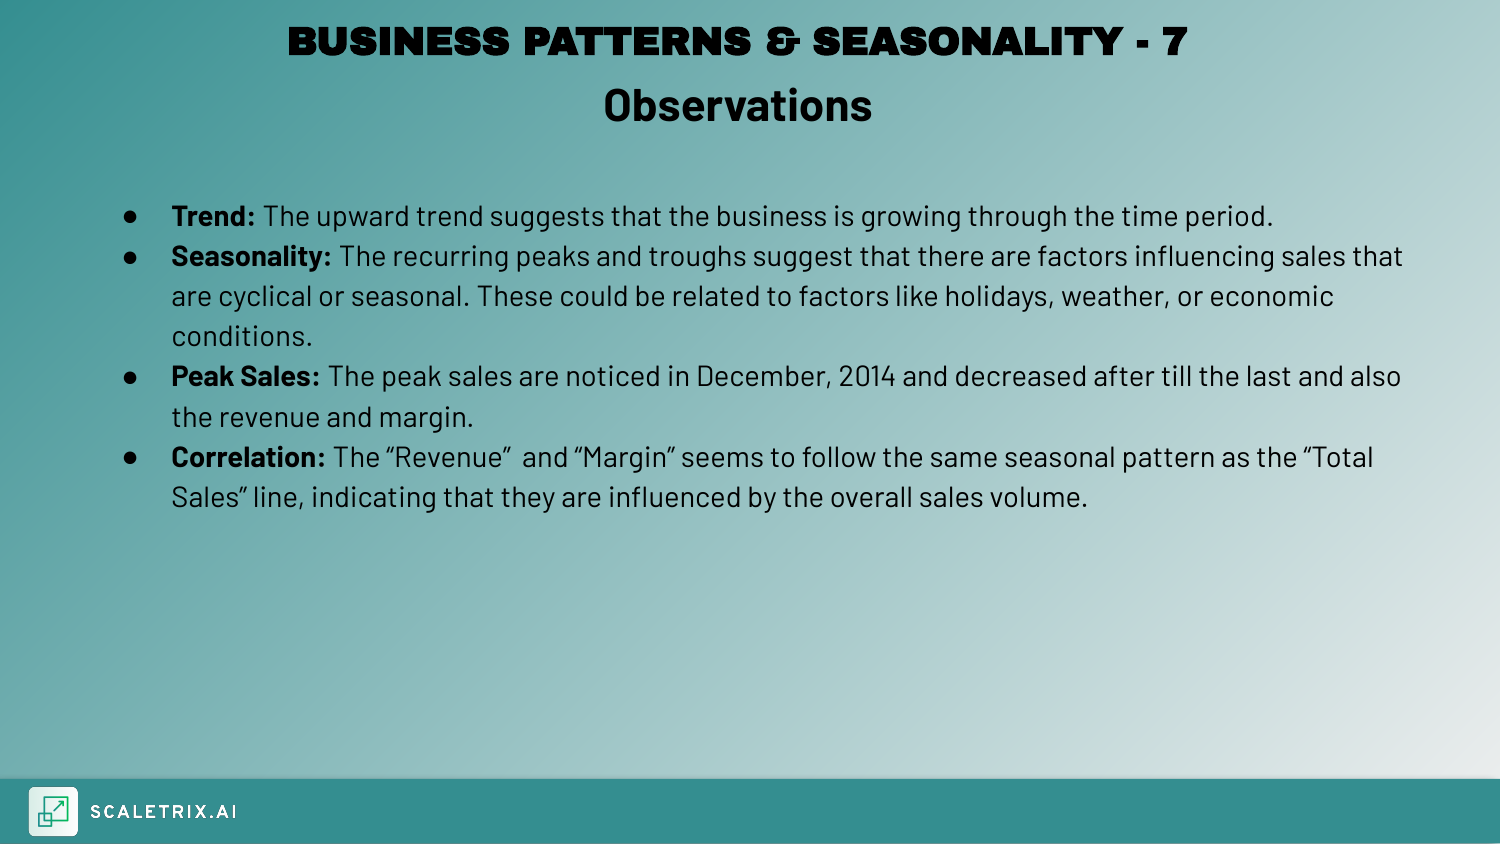

BUSINESS PATTERNS & SEASONALITY - 7
# Observations

Trend: The upward trend suggests that the business is growing through the time period.
Seasonality: The recurring peaks and troughs suggest that there are factors influencing sales that are cyclical or seasonal. These could be related to factors like holidays, weather, or economic conditions.
Peak Sales: The peak sales are noticed in December, 2014 and decreased after till the last and also the revenue and margin.
Correlation: The “Revenue”  and “Margin” seems to follow the same seasonal pattern as the “Total Sales” line, indicating that they are influenced by the overall sales volume.